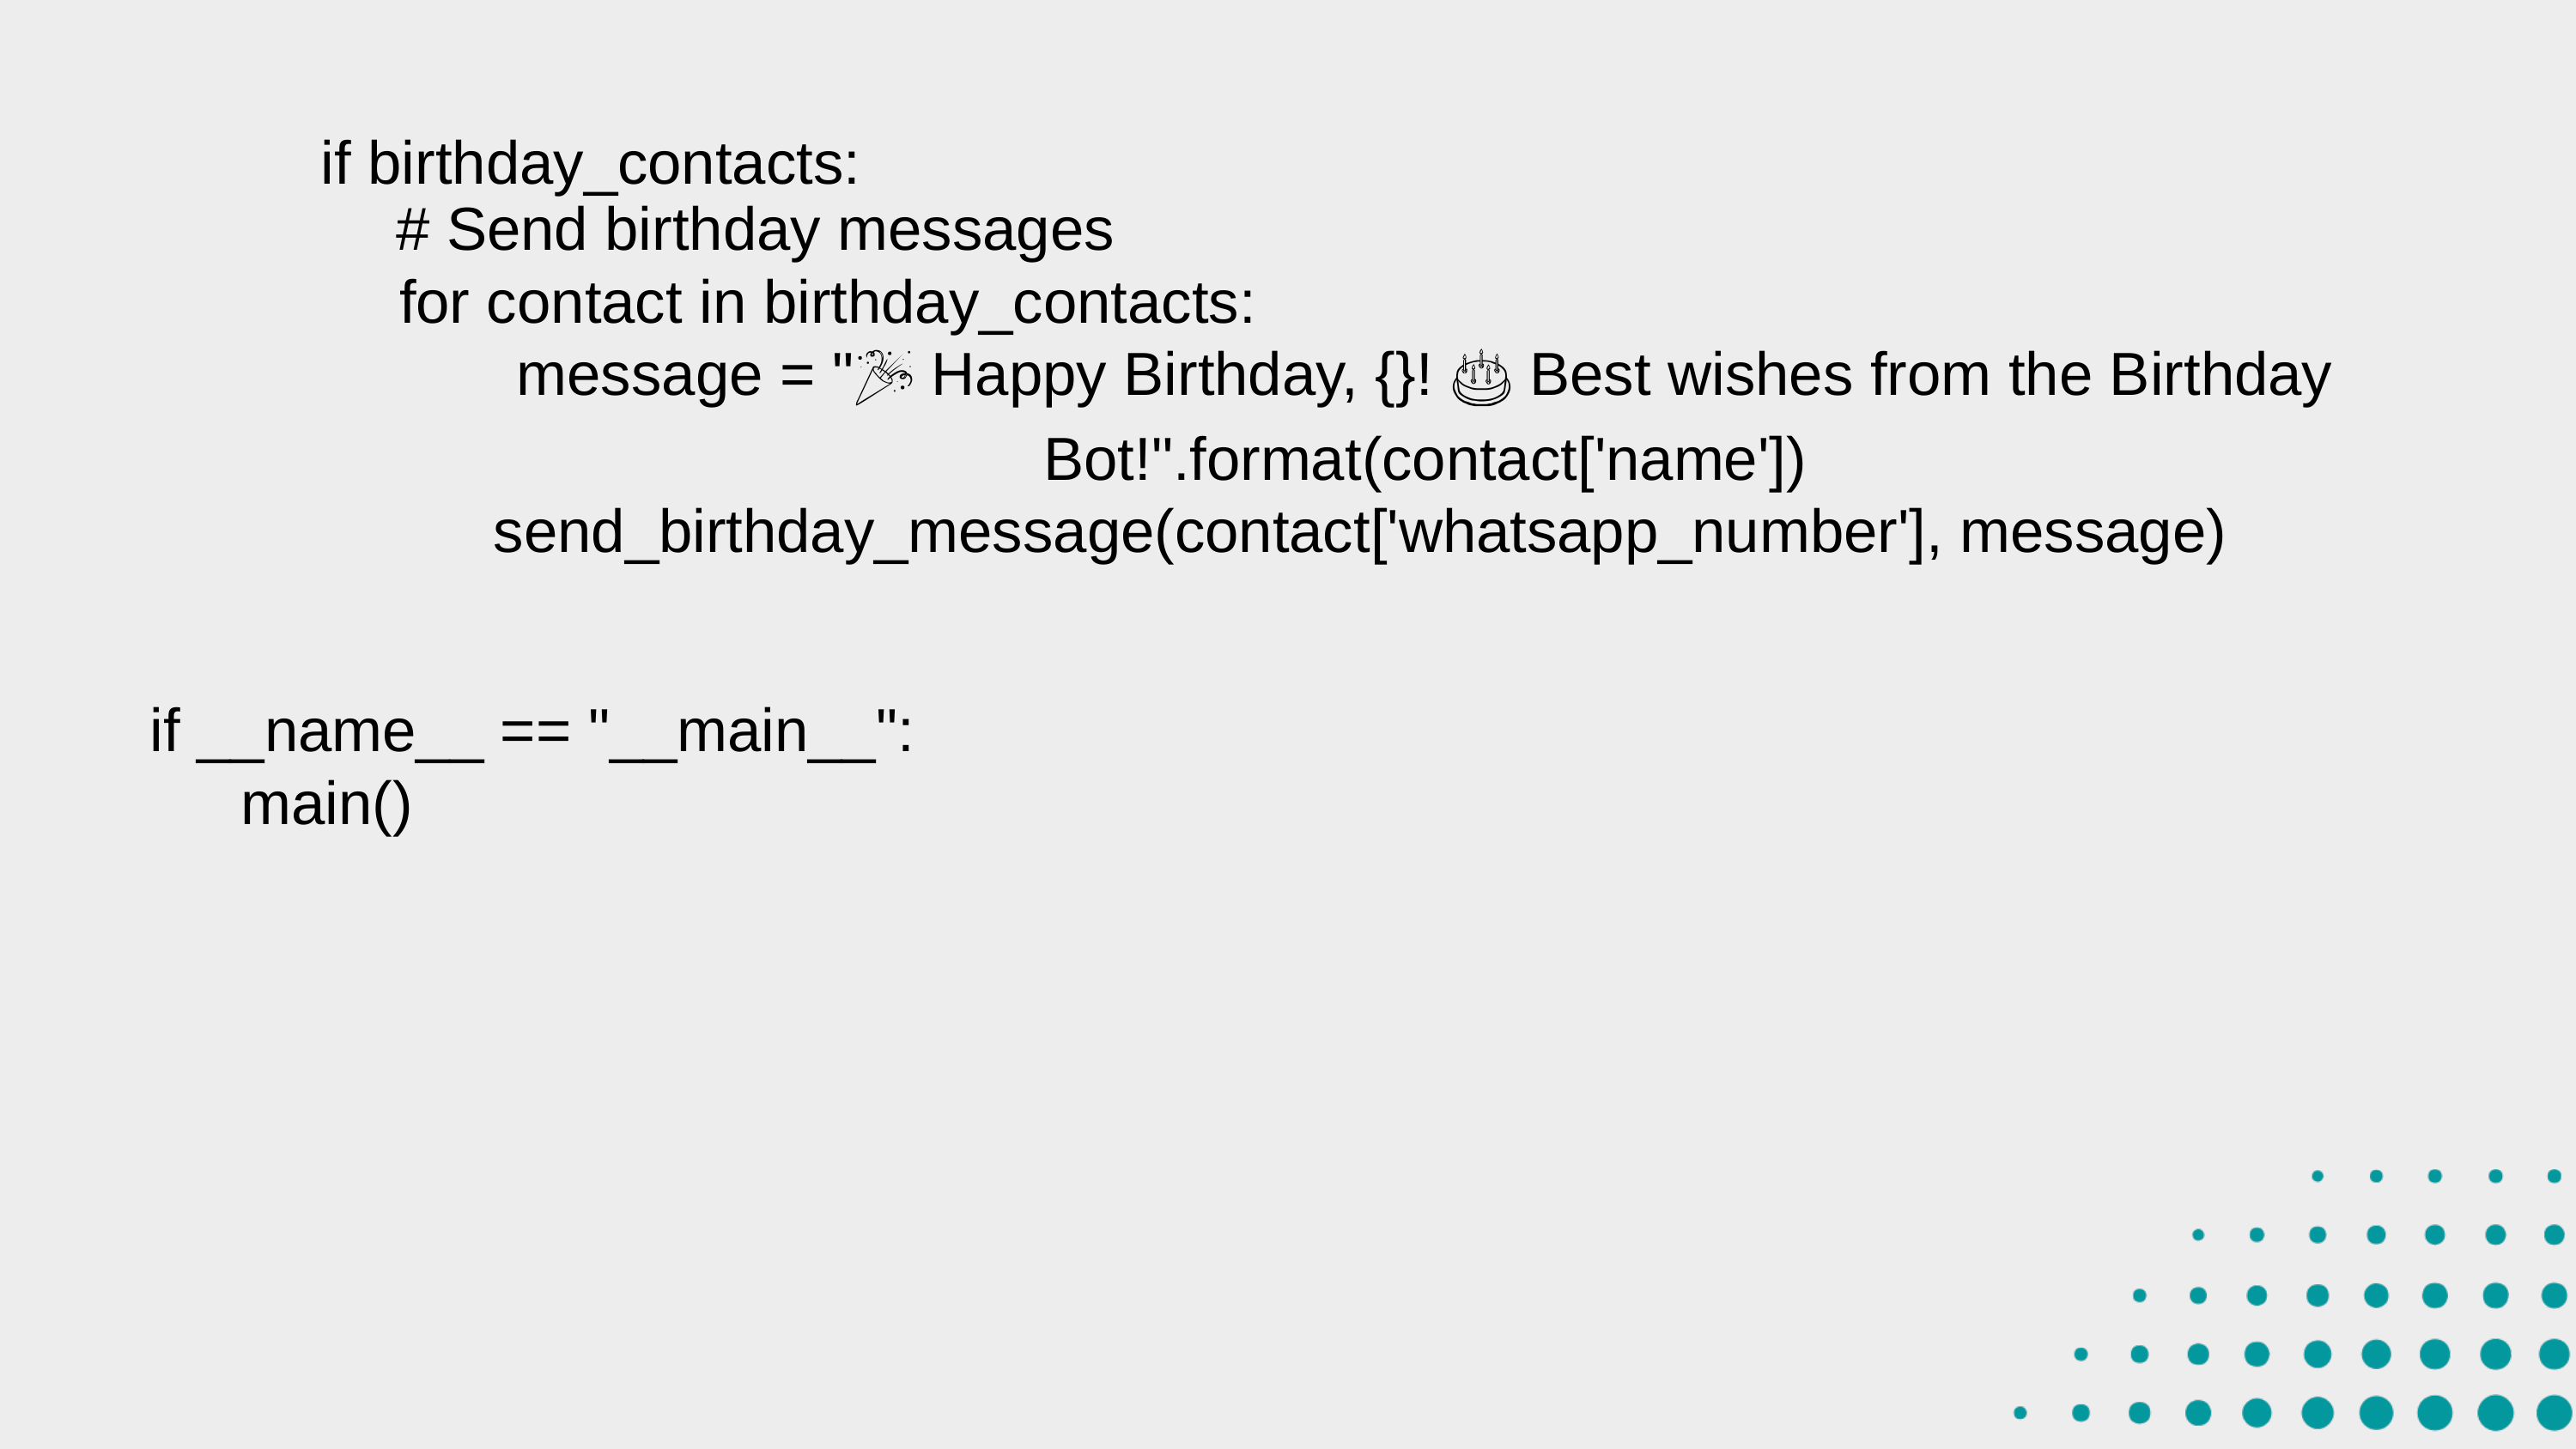

if birthday_contacts:
# Send birthday messages
for contact in birthday_contacts:
message = "🎉 Happy Birthday, {}! 🎂 Best wishes from the Birthday Bot!".format(contact['name'])
send_birthday_message(contact['whatsapp_number'], message)
if __name__ == "__main__":
main()